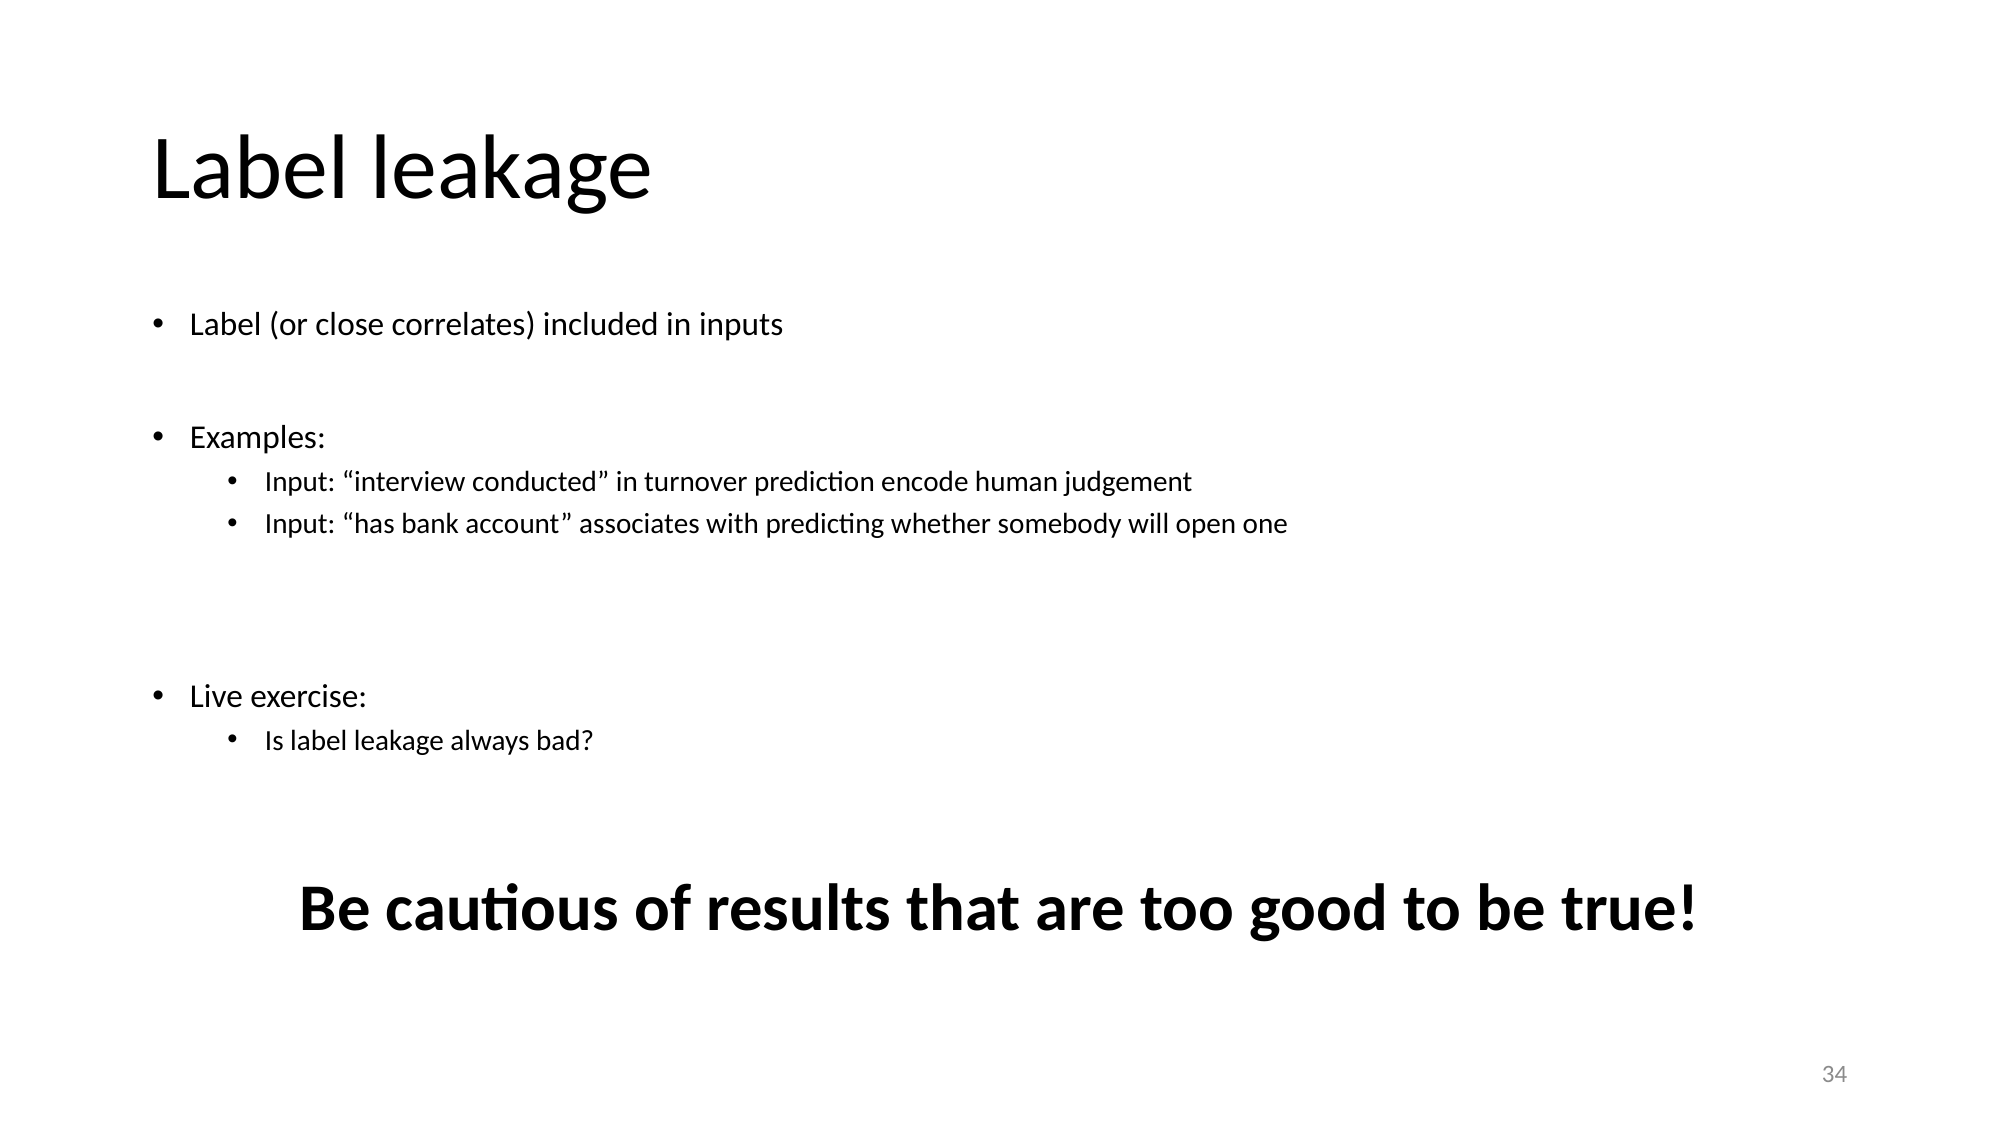

# Label leakage
Label (or close correlates) included in inputs

Examples:
Input: “interview conducted” in turnover prediction encode human judgement
Input: “has bank account” associates with predicting whether somebody will open one

Live exercise:
Is label leakage always bad?
Be cautious of results that are too good to be true!
34